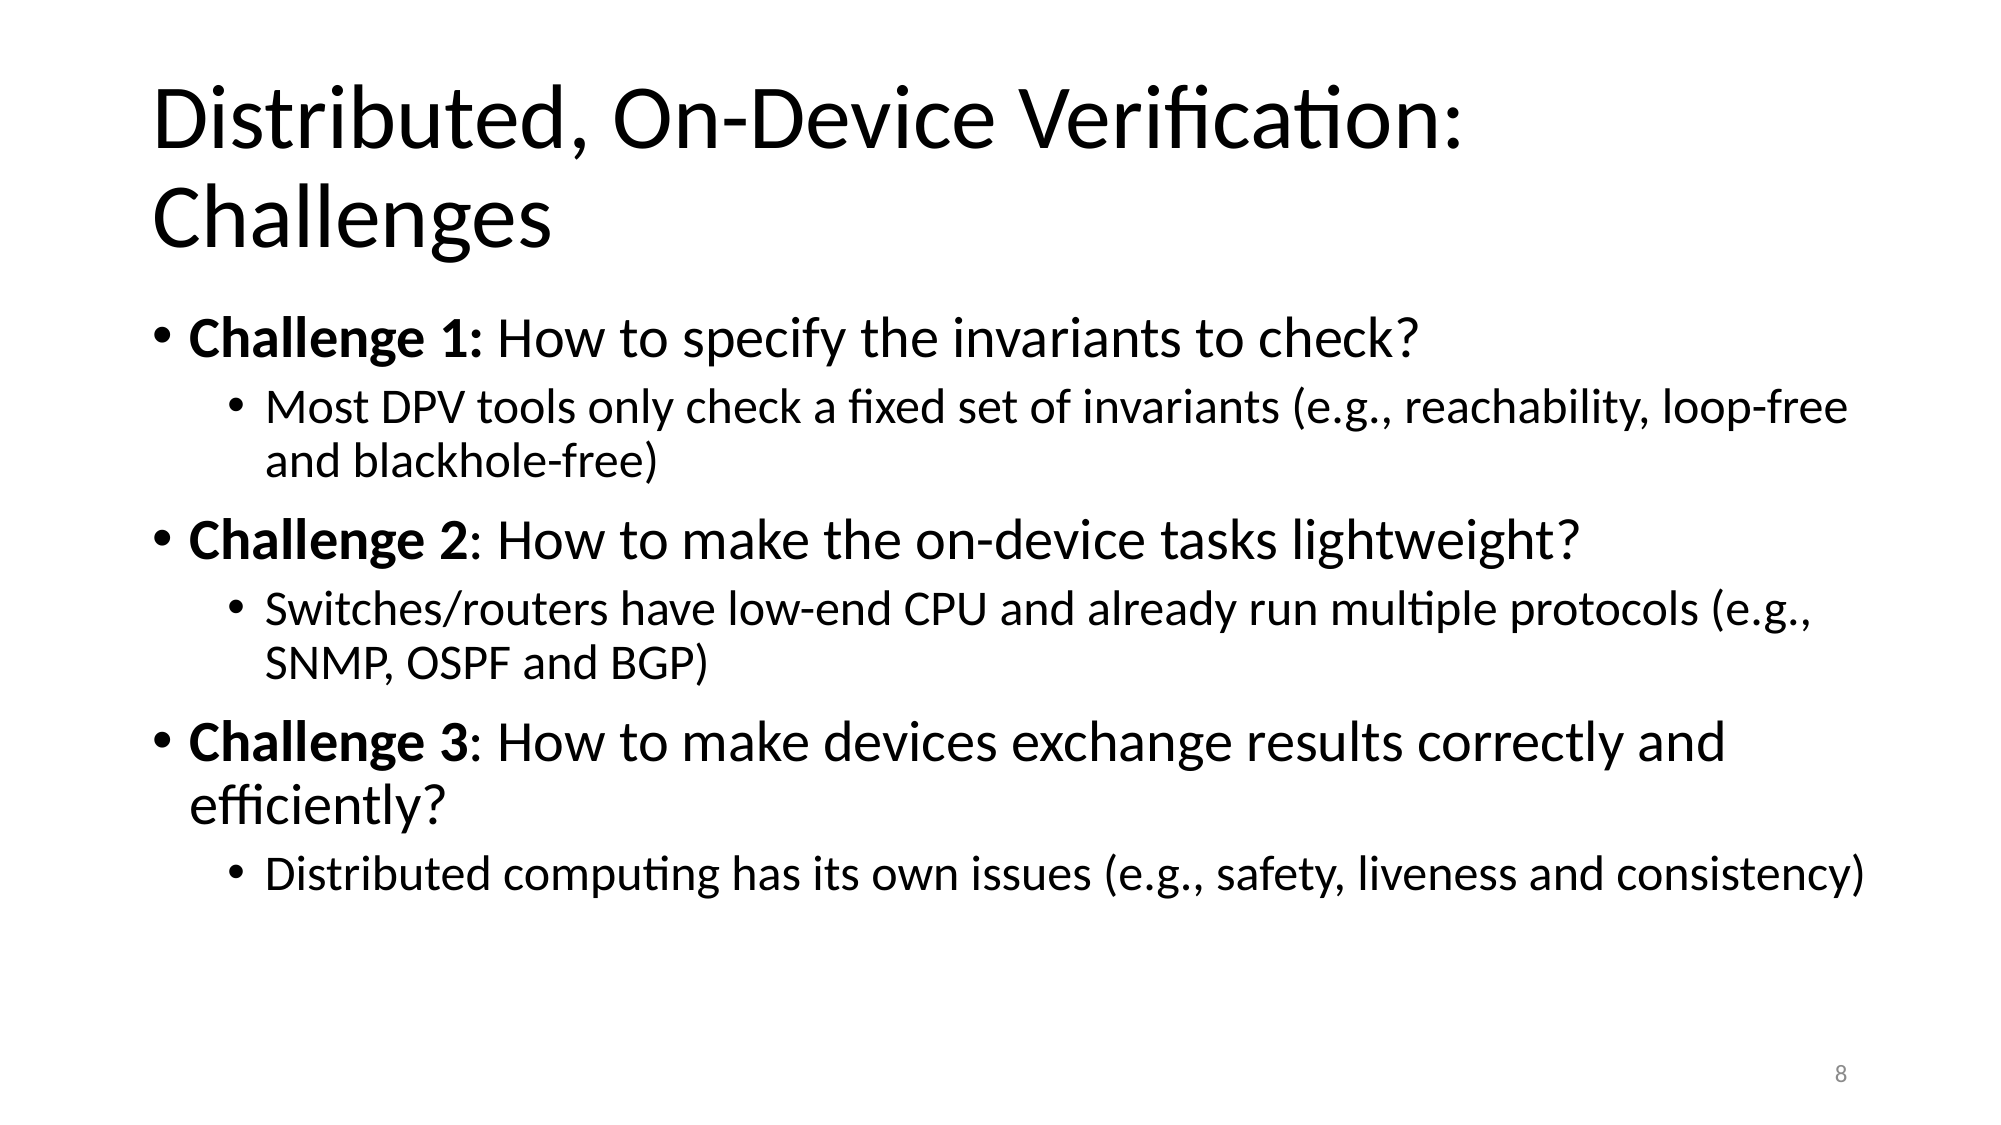

# Distributed, On-Device Verification: Challenges
Challenge 1: How to specify the invariants to check?
Most DPV tools only check a fixed set of invariants (e.g., reachability, loop-free and blackhole-free)
Challenge 2: How to make the on-device tasks lightweight?
Switches/routers have low-end CPU and already run multiple protocols (e.g., SNMP, OSPF and BGP)
Challenge 3: How to make devices exchange results correctly and efficiently?
Distributed computing has its own issues (e.g., safety, liveness and consistency)
8